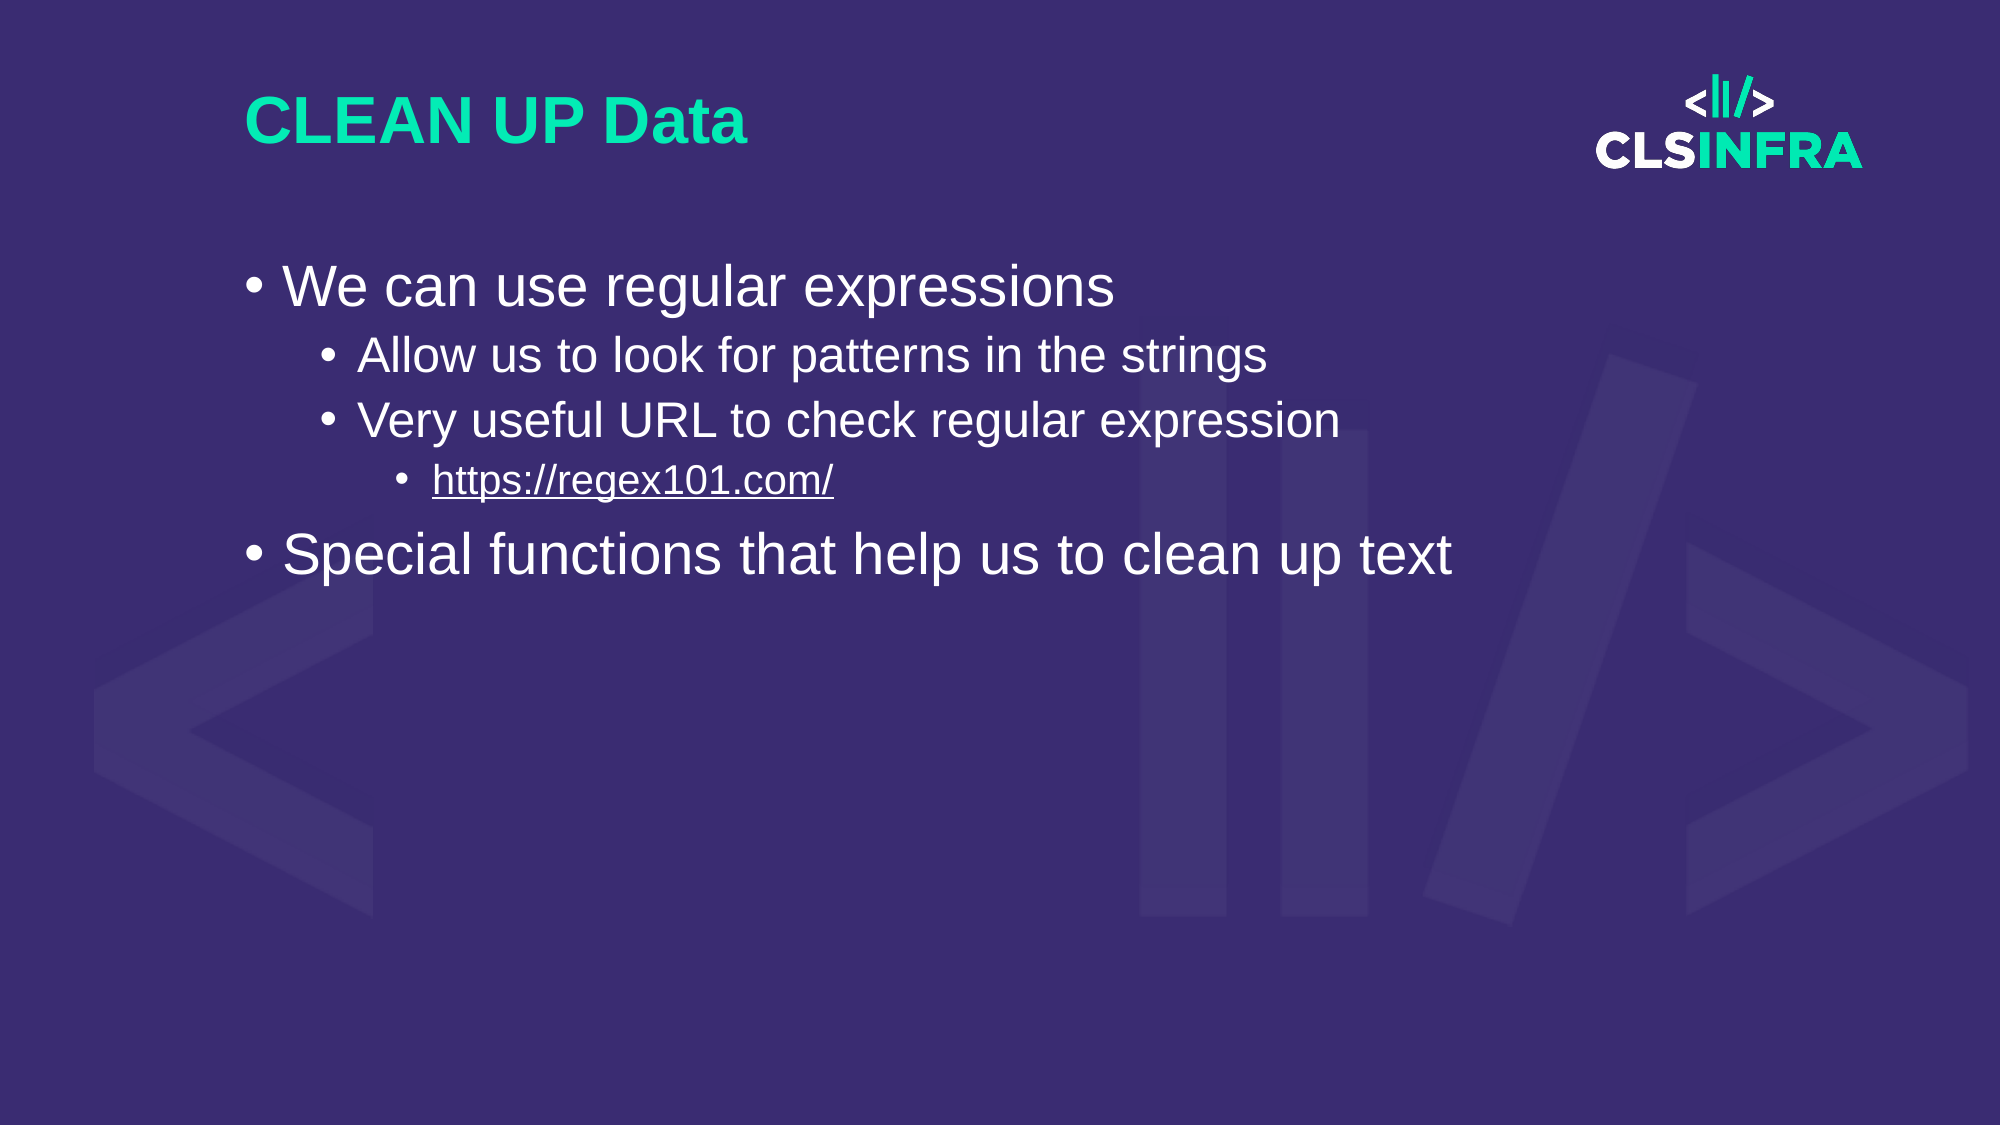

# CLEAN UP Data
We can use regular expressions
Allow us to look for patterns in the strings
Very useful URL to check regular expression
https://regex101.com/
Special functions that help us to clean up text